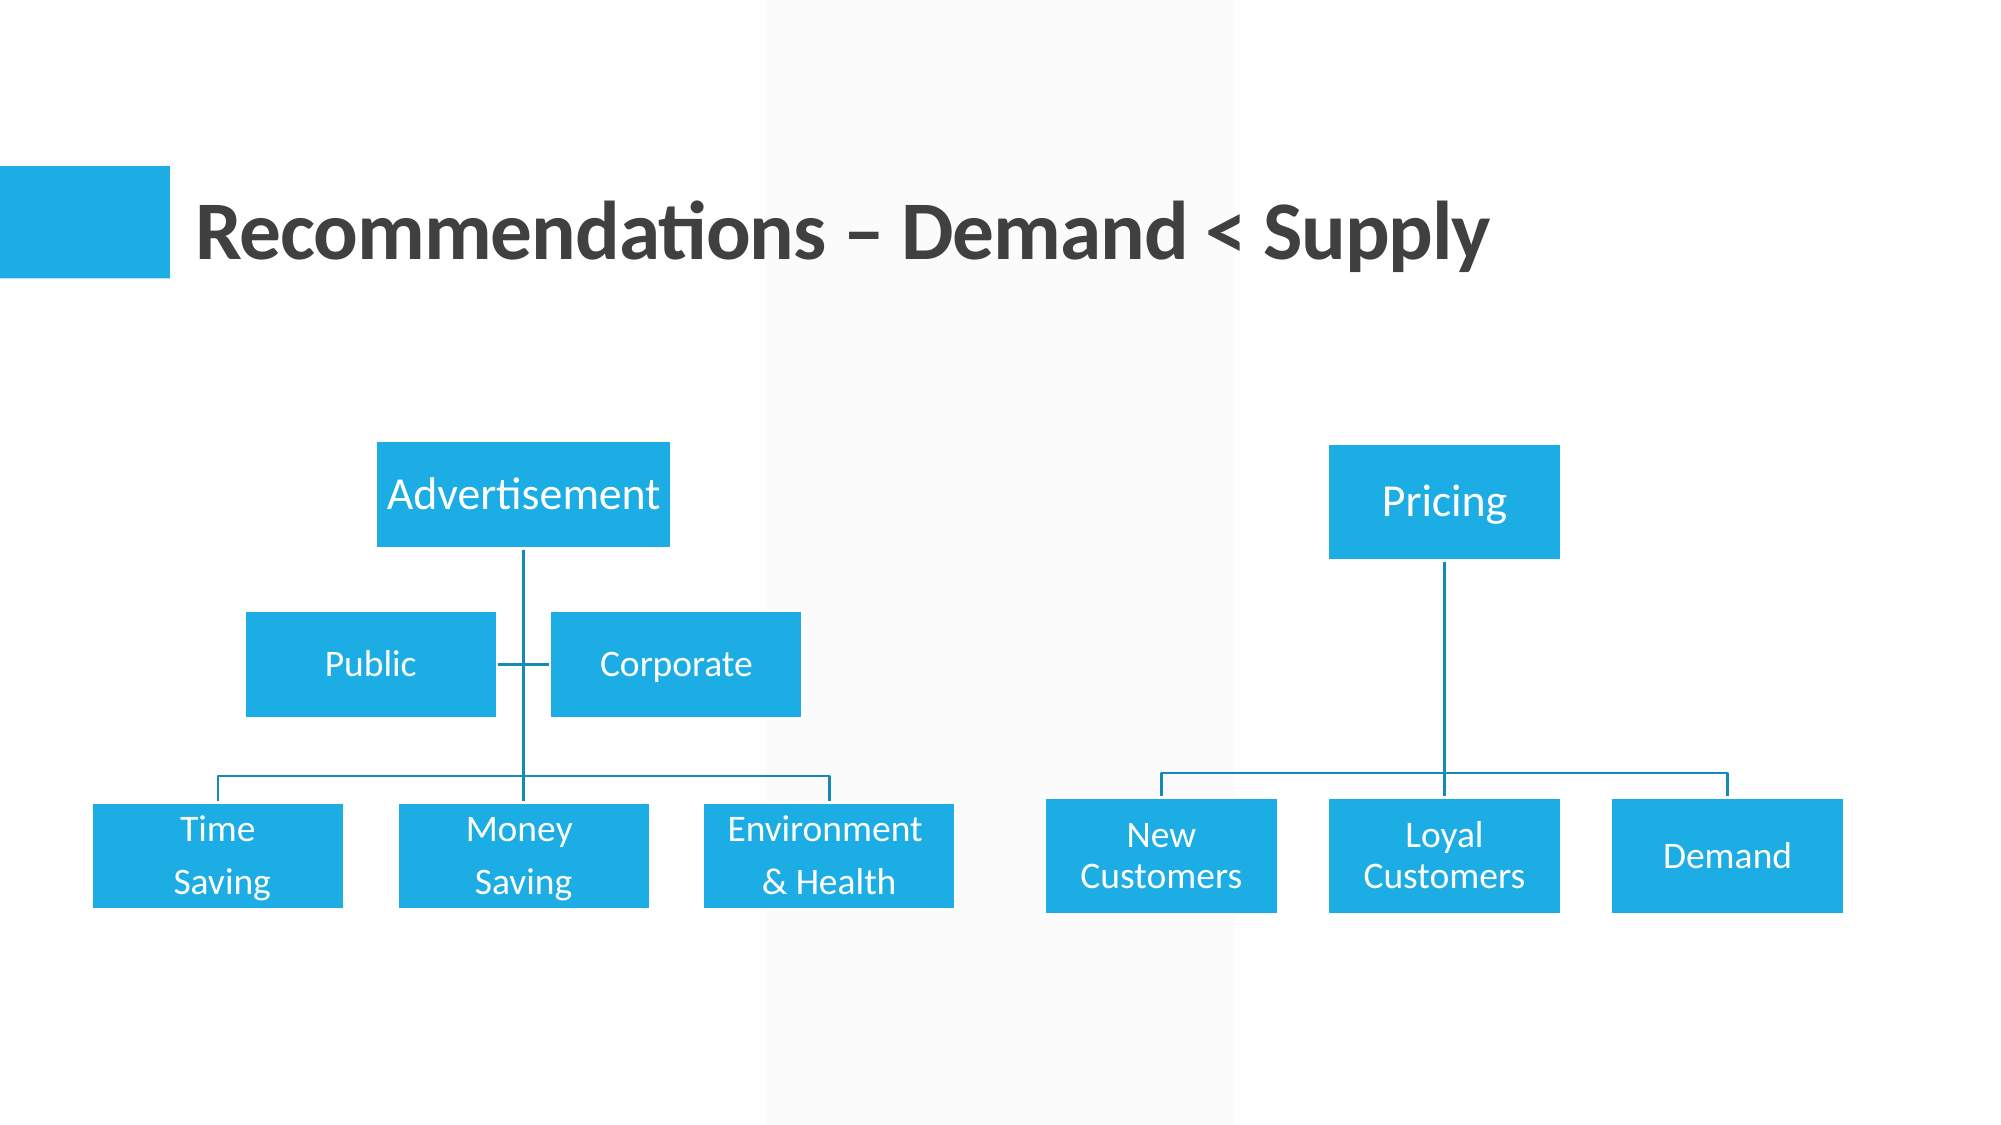

# Recommendations – Demand < Supply
Advertisement
Time
 Saving
Money
Saving
Environment
& Health
Public
Corporate
Pricing
New Customers
Loyal Customers
Demand